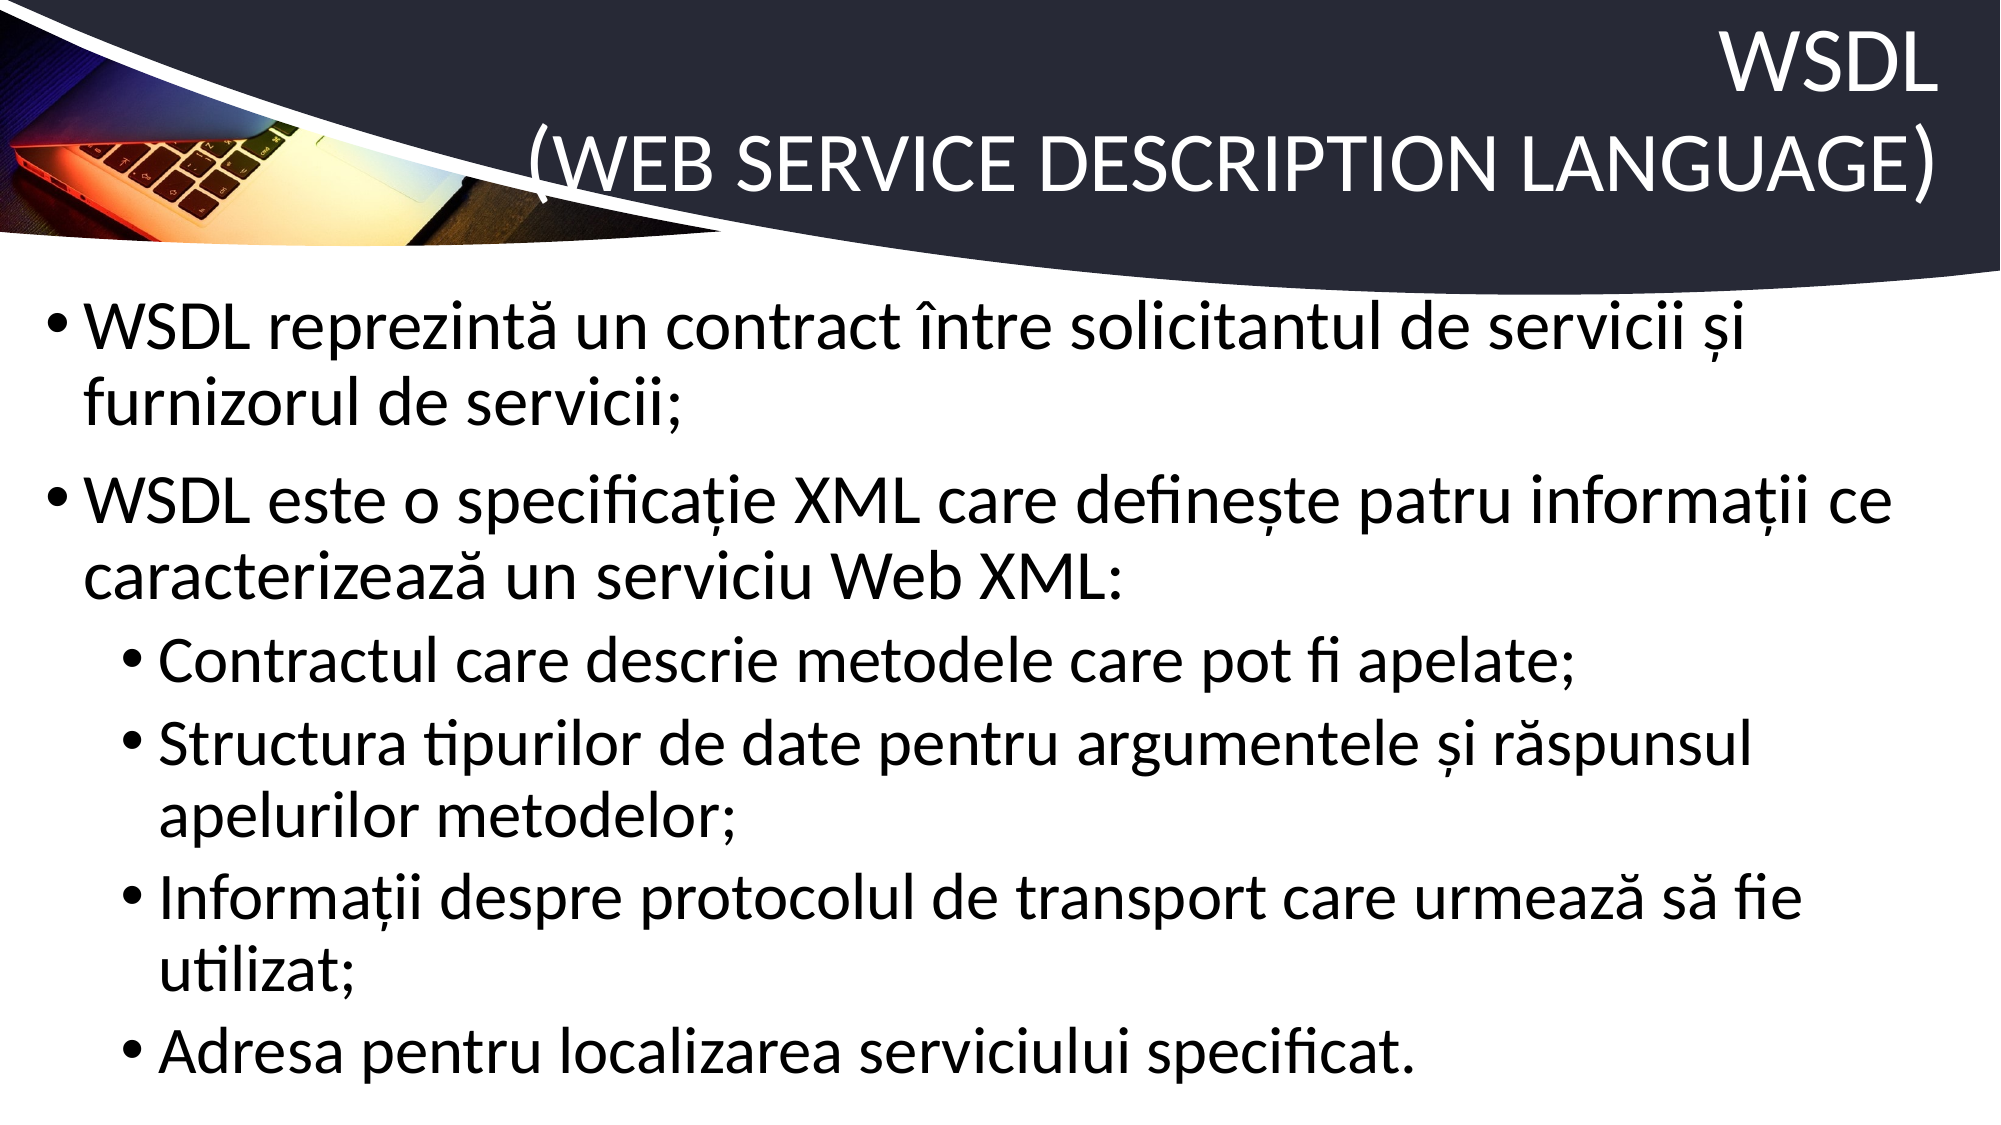

# WSDL (Web Service Description Language)
WSDL reprezintă un contract între solicitantul de servicii și furnizorul de servicii;
WSDL este o specificație XML care definește patru informații ce caracterizează un serviciu Web XML:
Contractul care descrie metodele care pot fi apelate;
Structura tipurilor de date pentru argumentele și răspunsul apelurilor metodelor;
Informații despre protocolul de transport care urmează să fie utilizat;
Adresa pentru localizarea serviciului specificat.